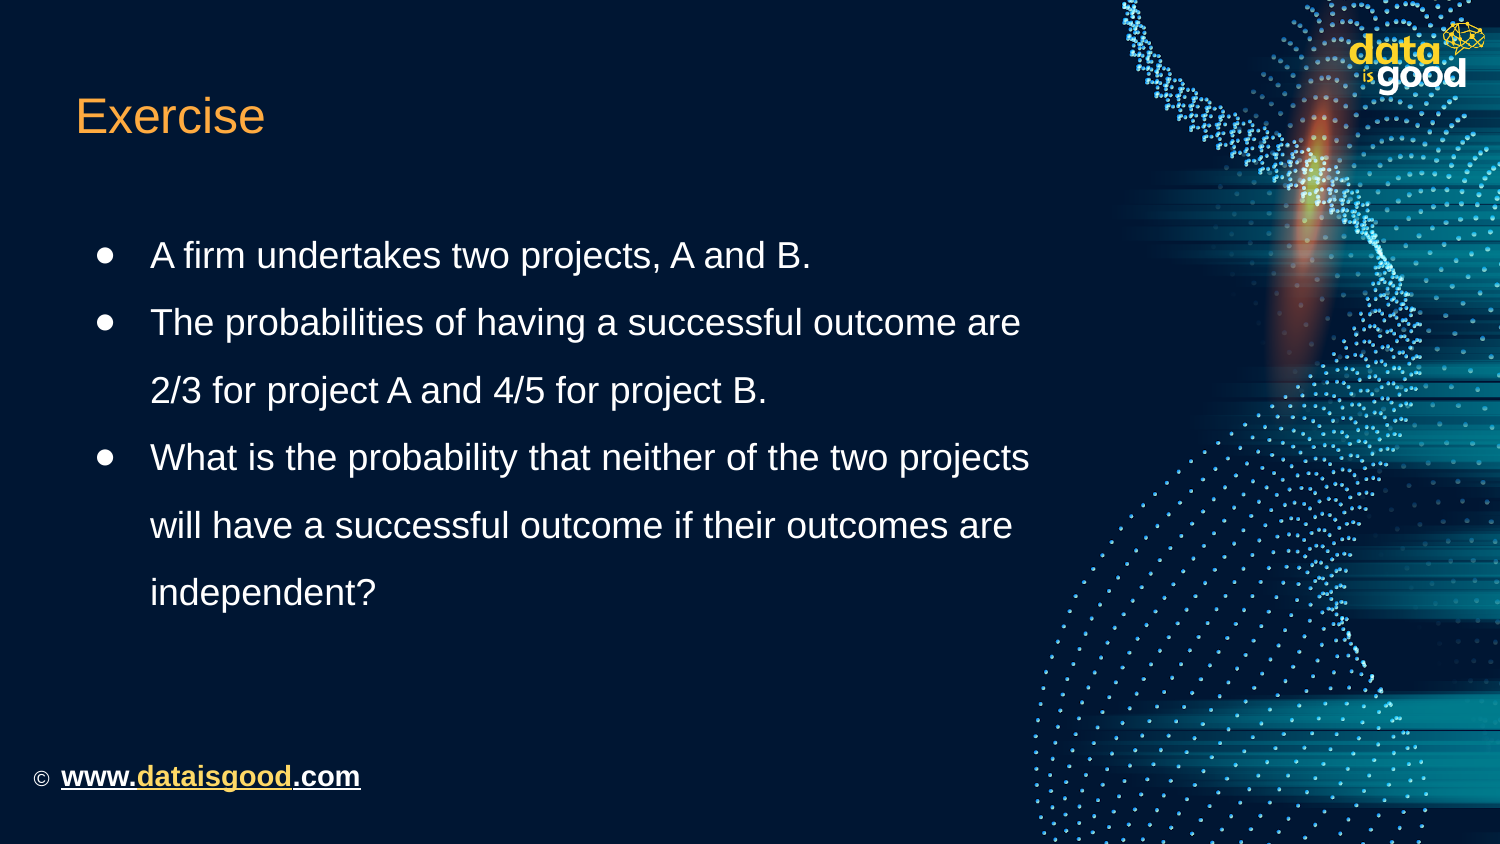

# Exercise
A firm undertakes two projects, A and B.
The probabilities of having a successful outcome are 2/3 for project A and 4/5 for project B.
What is the probability that neither of the two projects will have a successful outcome if their outcomes are independent?